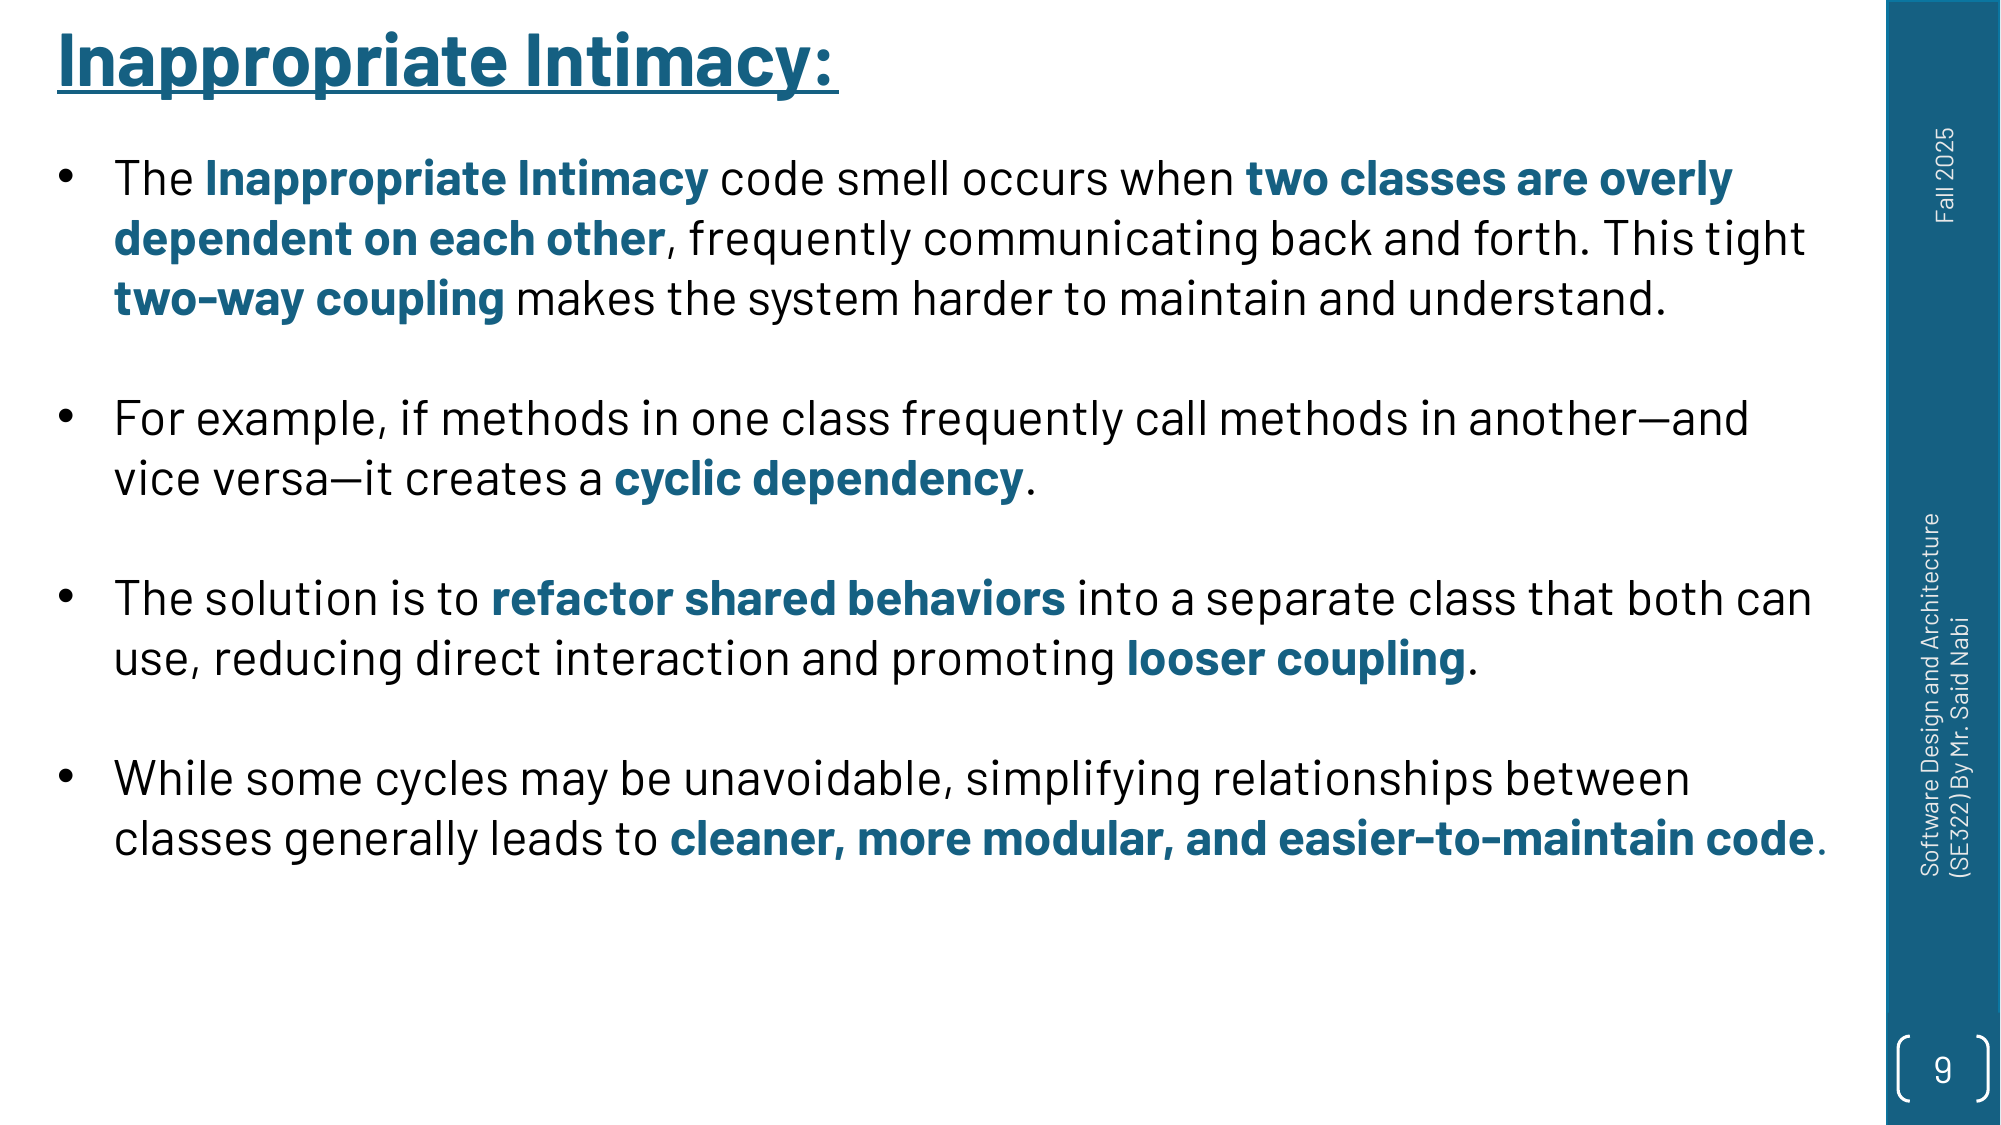

Inappropriate Intimacy:
The Inappropriate Intimacy code smell occurs when two classes are overly dependent on each other, frequently communicating back and forth. This tight two-way coupling makes the system harder to maintain and understand.

For example, if methods in one class frequently call methods in another—and vice versa—it creates a cyclic dependency.

The solution is to refactor shared behaviors into a separate class that both can use, reducing direct interaction and promoting looser coupling.

While some cycles may be unavoidable, simplifying relationships between classes generally leads to cleaner, more modular, and easier-to-maintain code.